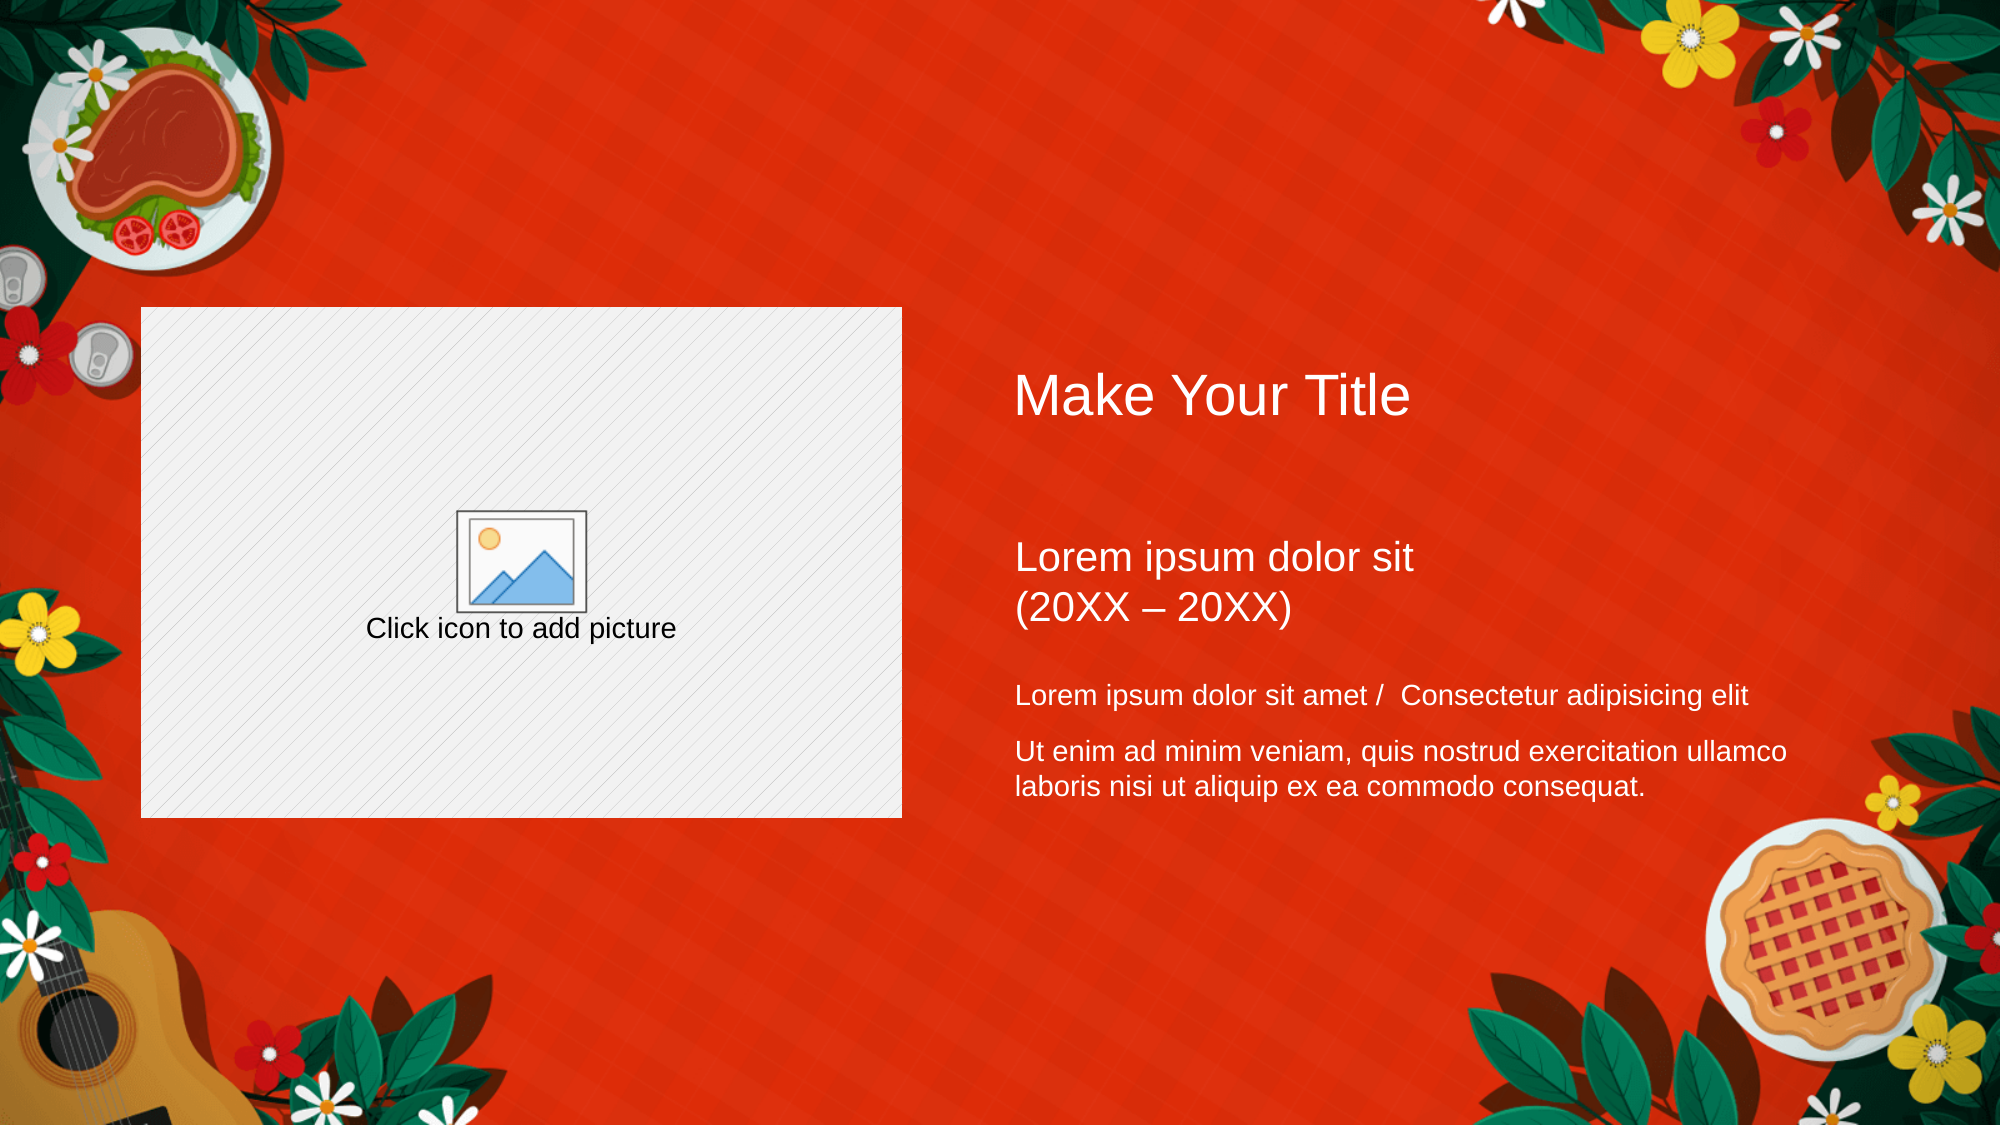

Make Your Title
Lorem ipsum dolor sit
(20XX – 20XX)
Lorem ipsum dolor sit amet /  Consectetur adipisicing elit
Ut enim ad minim veniam, quis nostrud exercitation ullamco laboris nisi ut aliquip ex ea commodo consequat.